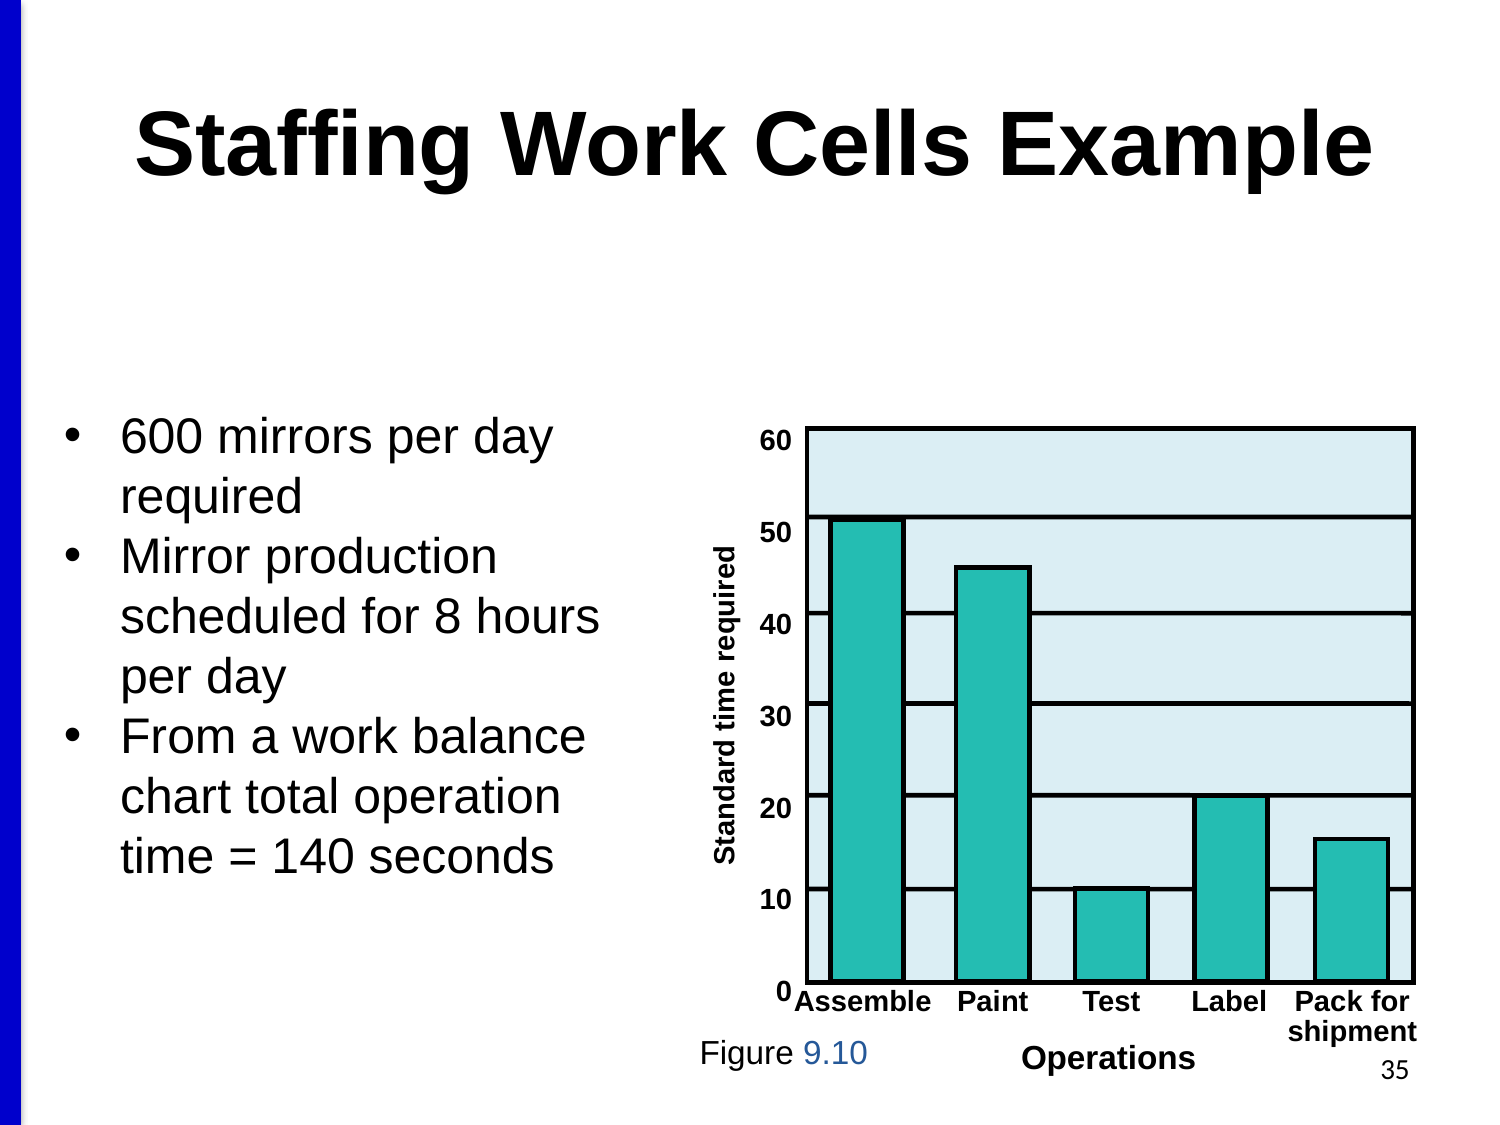

# Staffing Work Cells Example
60
50
40
30
20
10
0

Standard time required
Assemble
Paint
Test
Label
Pack for
shipment
Operations
600 mirrors per day required
Mirror production scheduled for 8 hours per day
From a work balance
chart total operation
time = 140 seconds
Figure 9.10
35